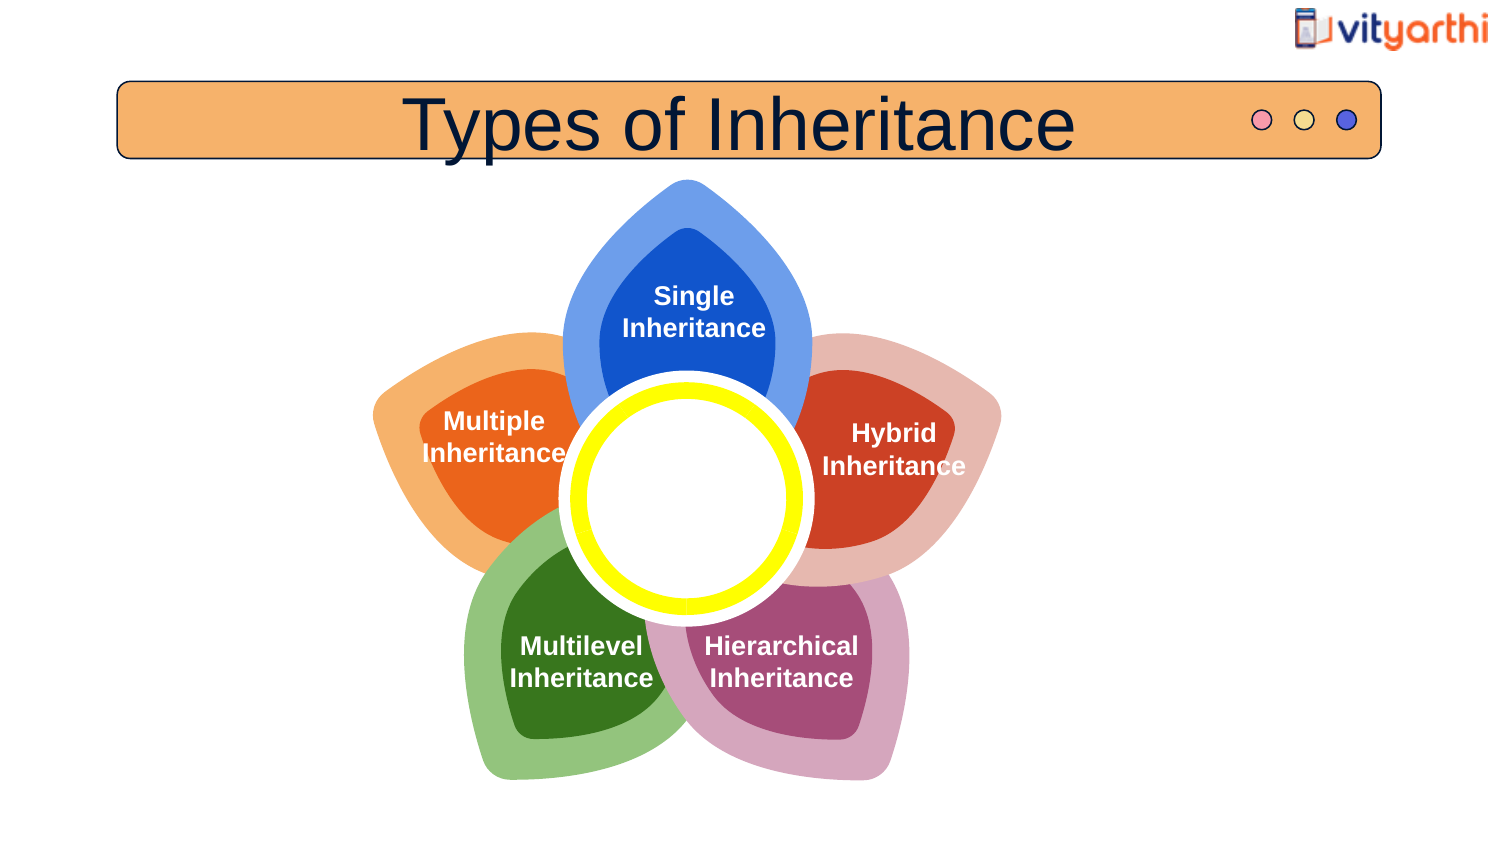

Types of Inheritance

Single
Inheritance

Multiple
Inheritance
Hybrid
Inheritance
Multilevel
Inheritance
Hierarchical
Inheritance